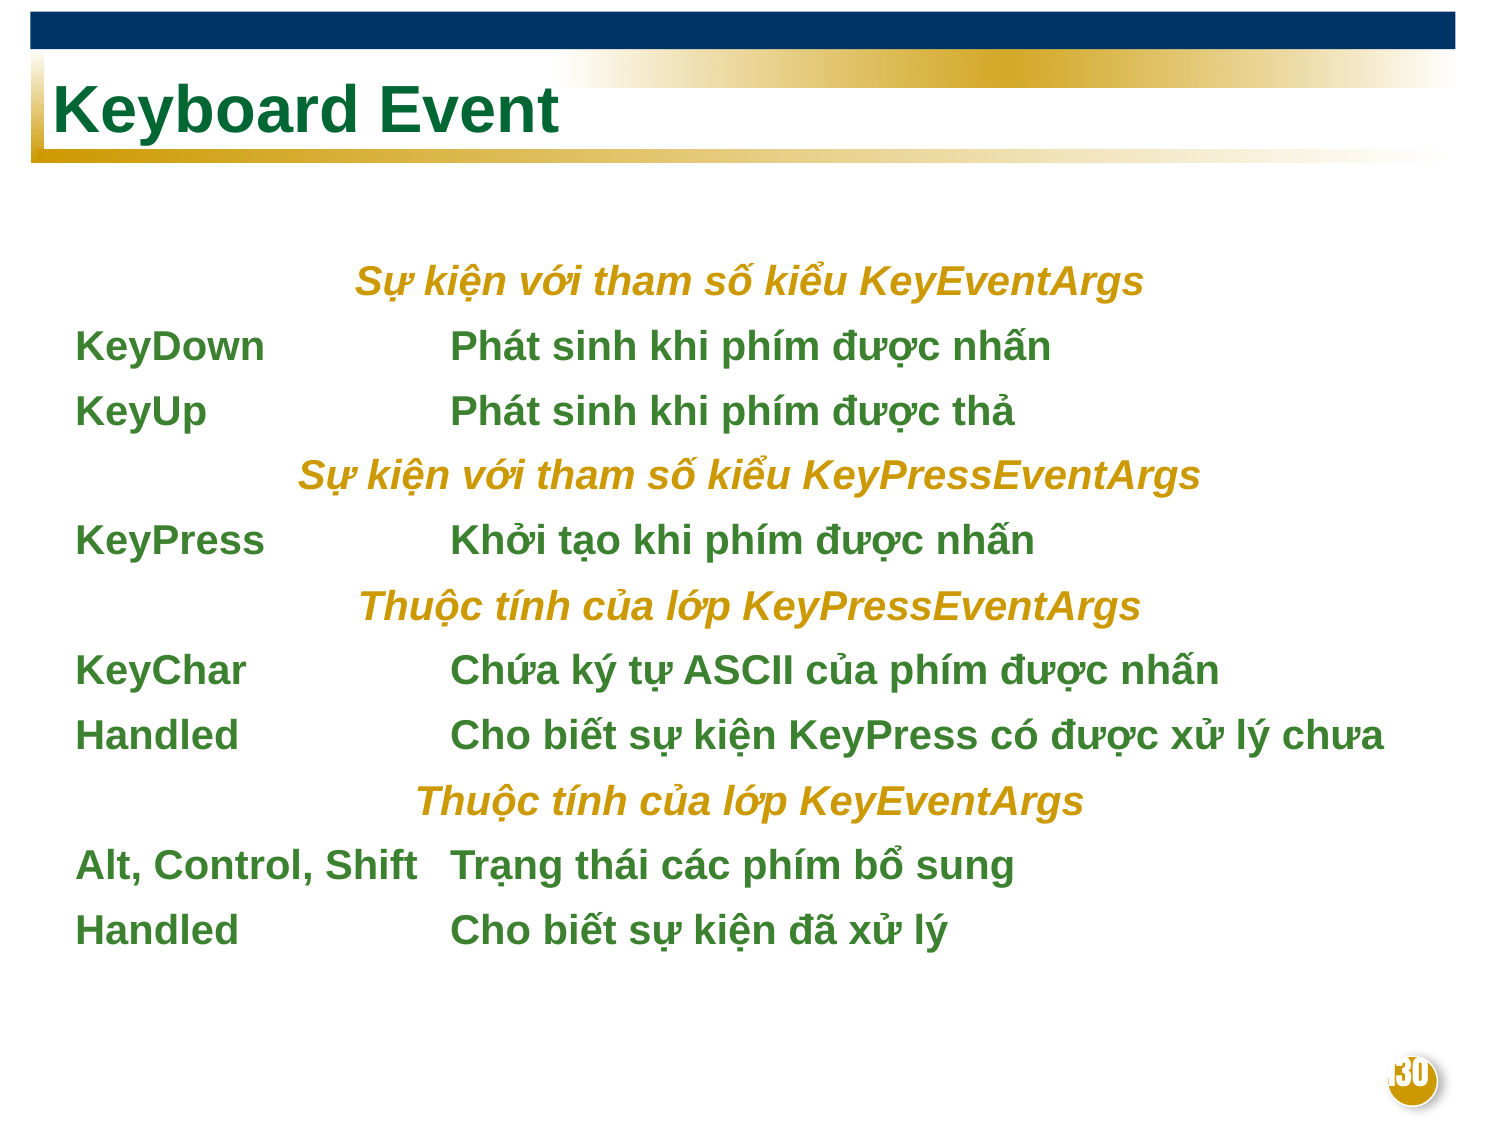

# Keyboard Event
| Sự kiện với tham số kiểu KeyEventArgs |  |
| --- | --- |
| KeyDown | Phát sinh khi phím được nhấn |
| KeyUp | Phát sinh khi phím được thả |
| Sự kiện với tham số kiểu KeyPressEventArgs |  |
| KeyPress | Khởi tạo khi phím được nhấn |
| Thuộc tính của lớp KeyPressEventArgs |  |
| KeyChar | Chứa ký tự ASCII của phím được nhấn |
| Handled | Cho biết sự kiện KeyPress có được xử lý chưa |
| Thuộc tính của lớp KeyEventArgs |  |
| Alt, Control, Shift | Trạng thái các phím bổ sung |
| Handled | Cho biết sự kiện đã xử lý |
|  |  |
130